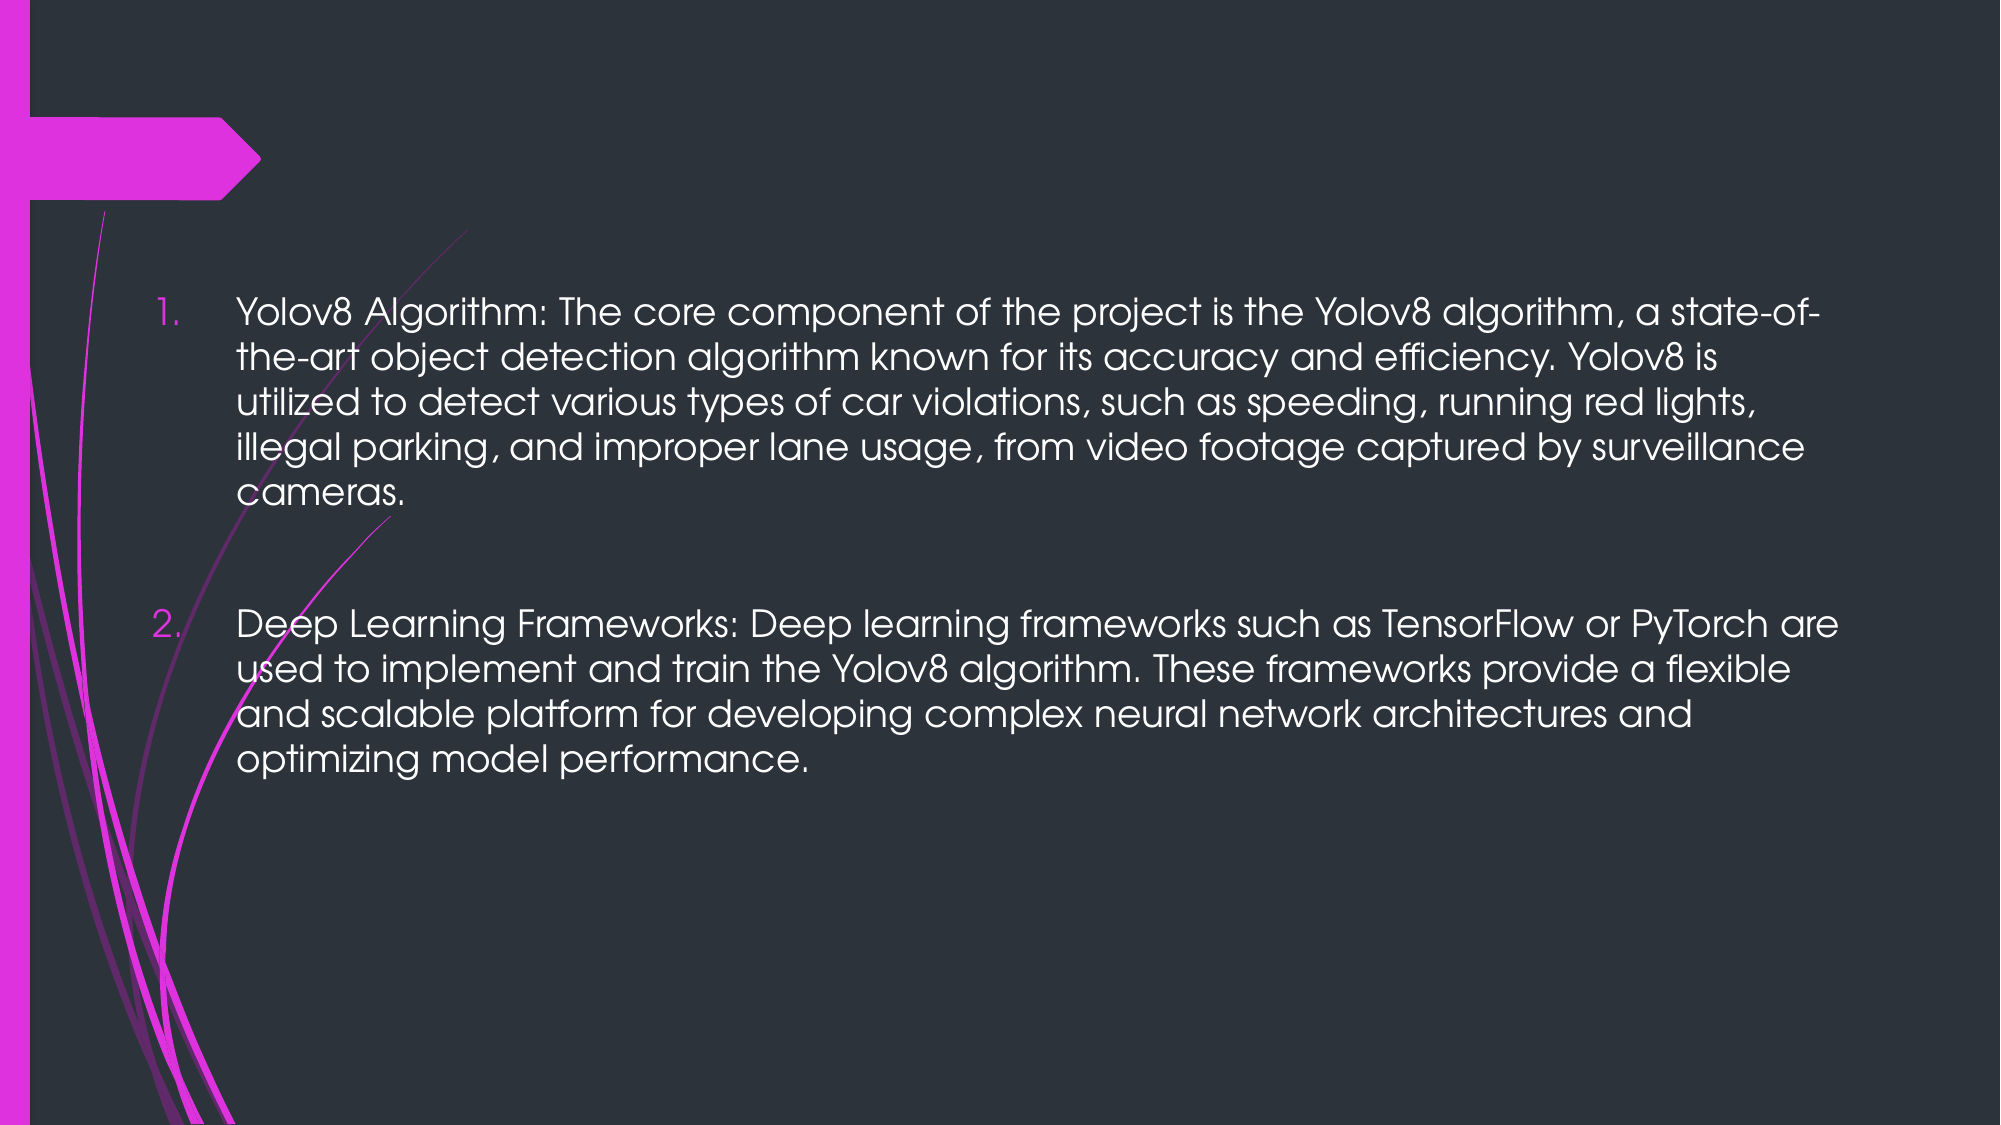

Yolov8 Algorithm: The core component of the project is the Yolov8 algorithm, a state-of-the-art object detection algorithm known for its accuracy and efficiency. Yolov8 is utilized to detect various types of car violations, such as speeding, running red lights, illegal parking, and improper lane usage, from video footage captured by surveillance cameras.

Deep Learning Frameworks: Deep learning frameworks such as TensorFlow or PyTorch are used to implement and train the Yolov8 algorithm. These frameworks provide a flexible and scalable platform for developing complex neural network architectures and optimizing model performance.